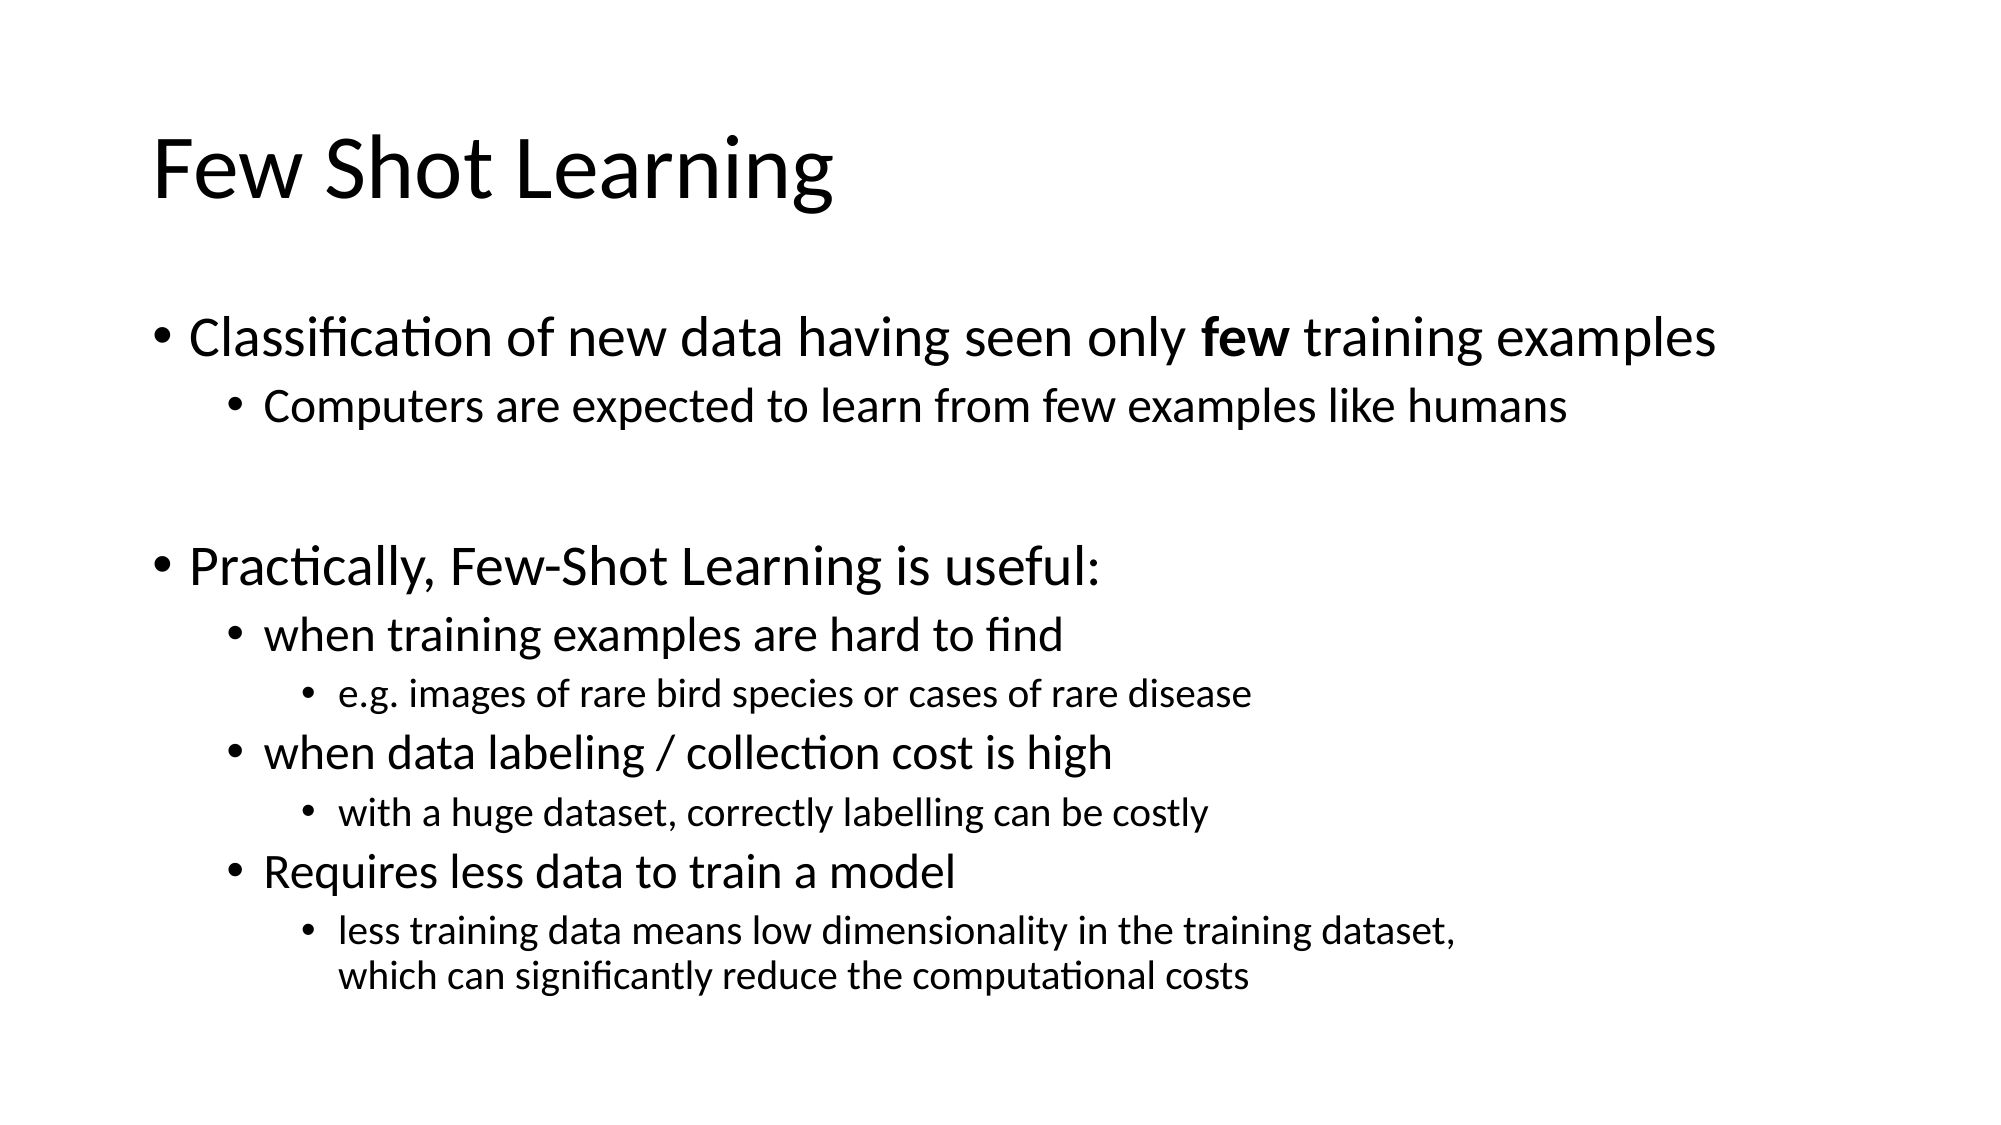

# Few Shot Learning
Classification of new data having seen only few training examples
Computers are expected to learn from few examples like humans

Practically, Few-Shot Learning is useful:
when training examples are hard to find
e.g. images of rare bird species or cases of rare disease
when data labeling / collection cost is high
with a huge dataset, correctly labelling can be costly
Requires less data to train a model
less training data means low dimensionality in the training dataset,
which can significantly reduce the computational costs